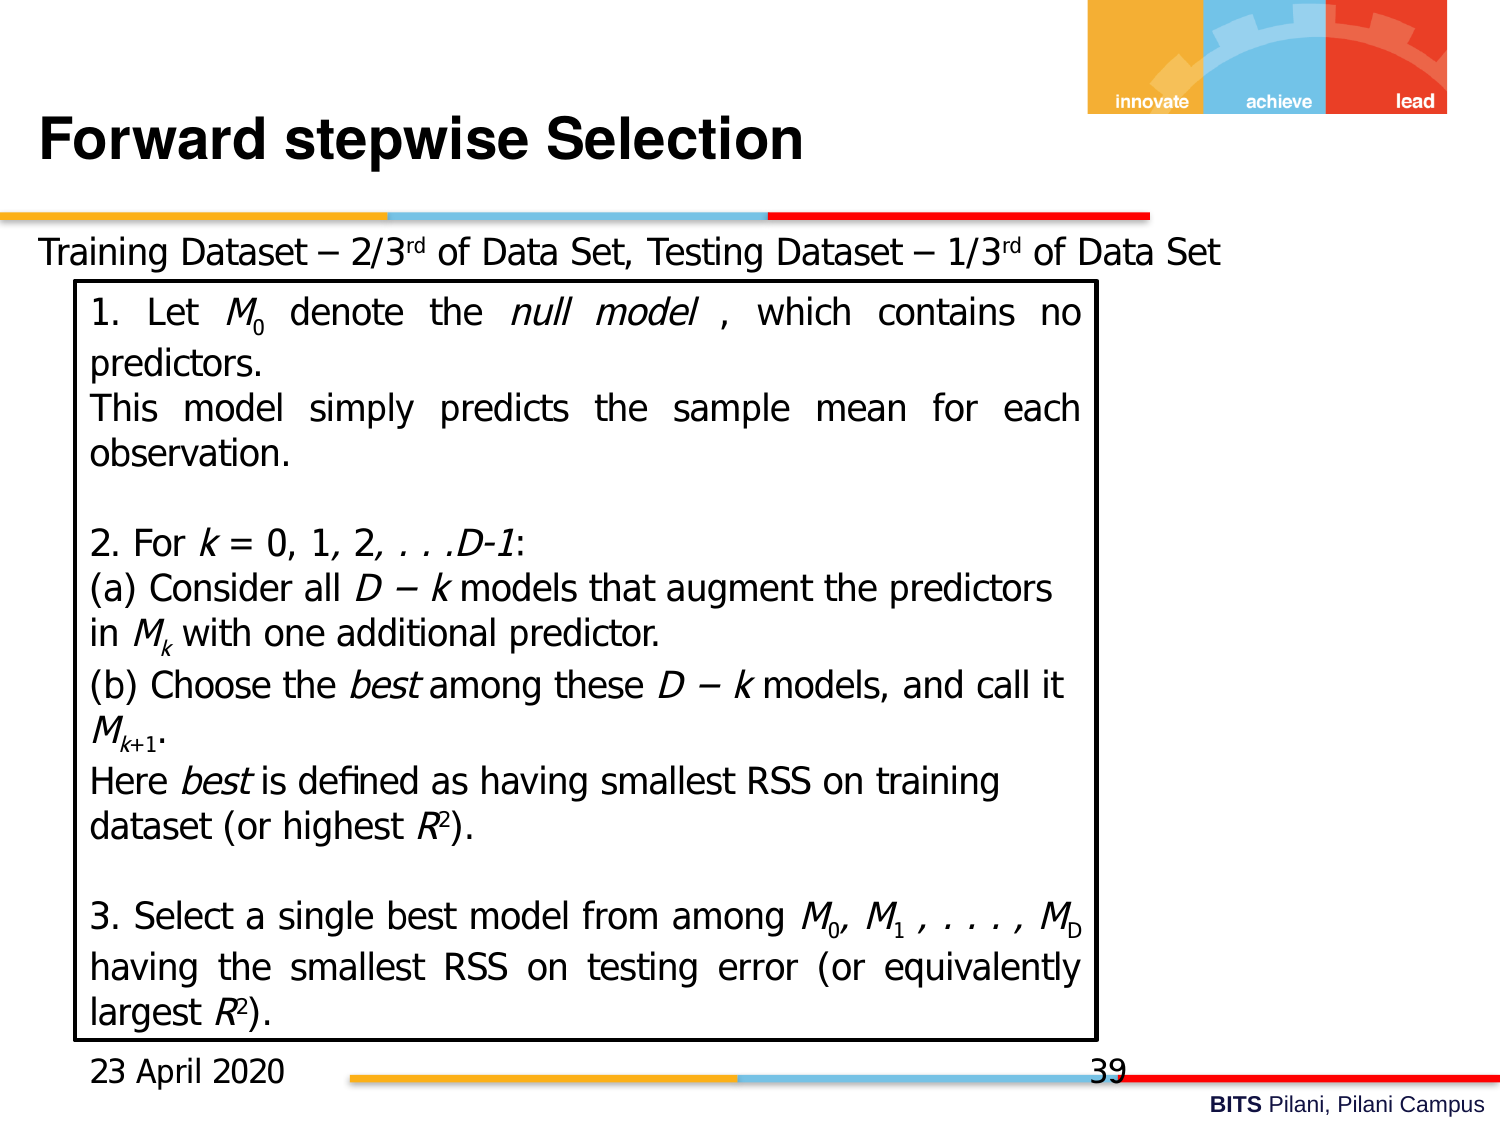

Forward stepwise Selection

Training Dataset – 2/3rd of Data Set, Testing Dataset – 1/3rd of Data Set
1. Let M0 denote the null model , which contains no predictors.
This model simply predicts the sample mean for each observation.

2. For k = 0, 1, 2, . . .D-1:
(a) Consider all D − k models that augment the predictors in Mk with one additional predictor.
(b) Choose the best among these D − k models, and call it Mk+1.
Here best is defined as having smallest RSS on training dataset (or highest R2).

3. Select a single best model from among M0, M1 , . . . , MD having the smallest RSS on testing error (or equivalently largest R2).
23 April 2020
39